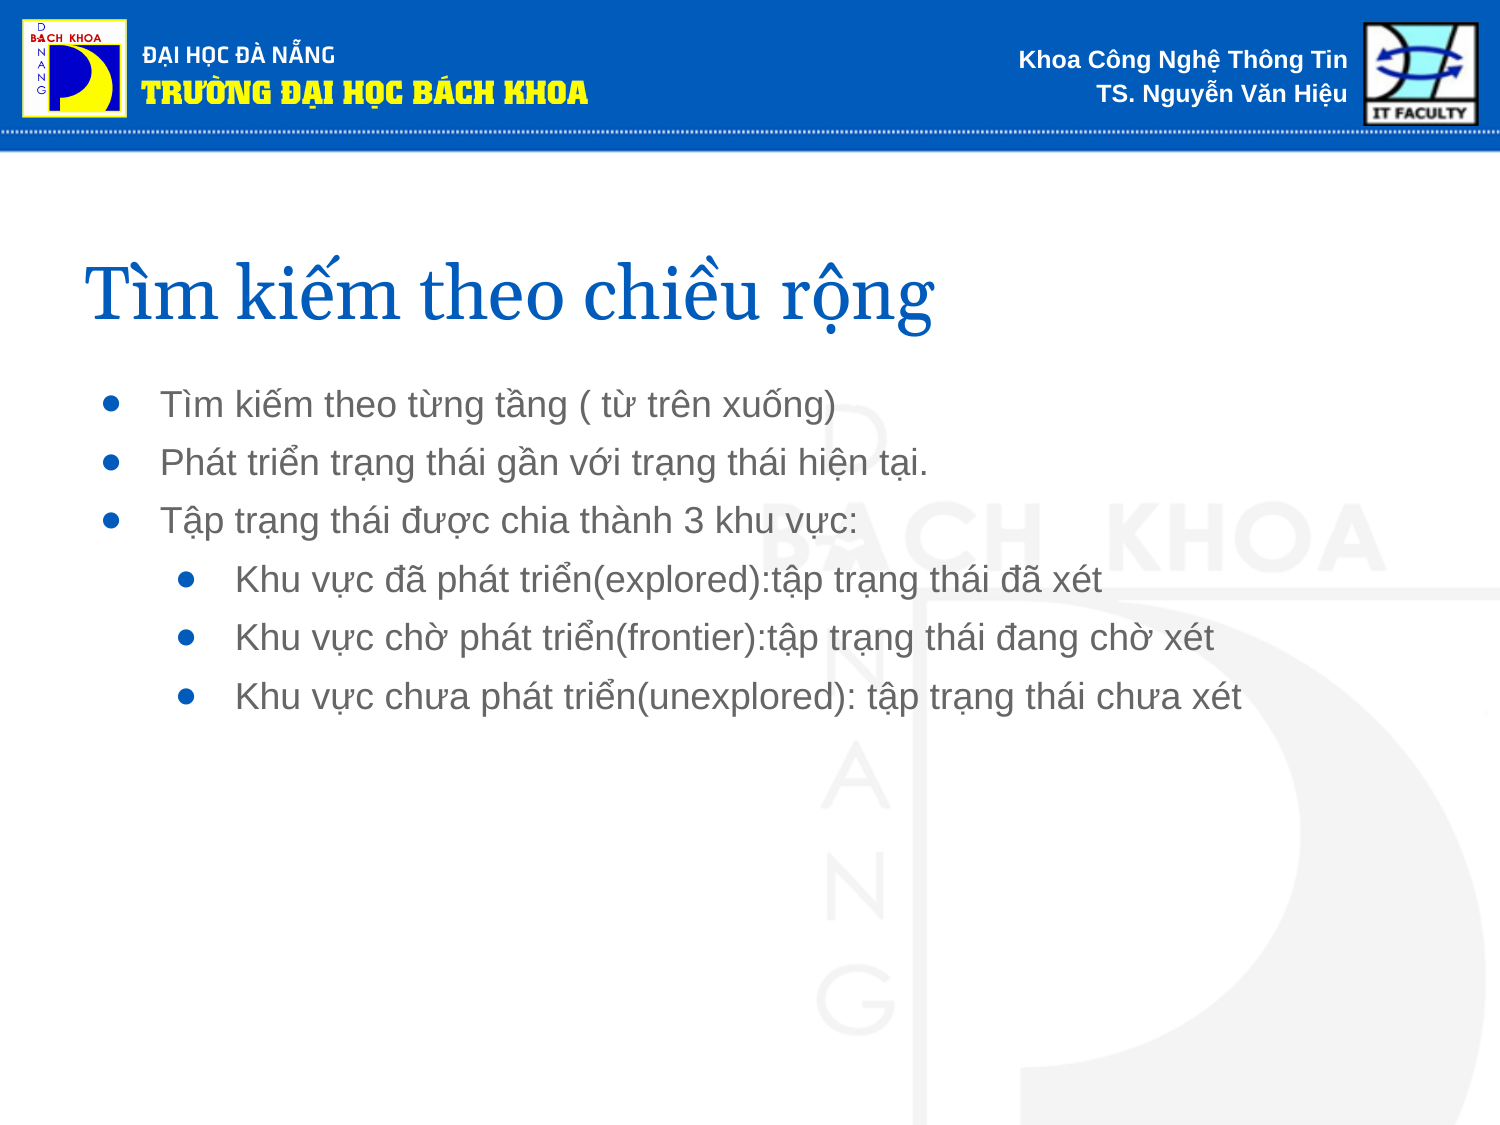

# Tìm kiếm theo chiều rộng
Tìm kiếm theo từng tầng ( từ trên xuống)
Phát triển trạng thái gần với trạng thái hiện tại.
Tập trạng thái được chia thành 3 khu vực:
Khu vực đã phát triển(explored):tập trạng thái đã xét
Khu vực chờ phát triển(frontier):tập trạng thái đang chờ xét
Khu vực chưa phát triển(unexplored): tập trạng thái chưa xét